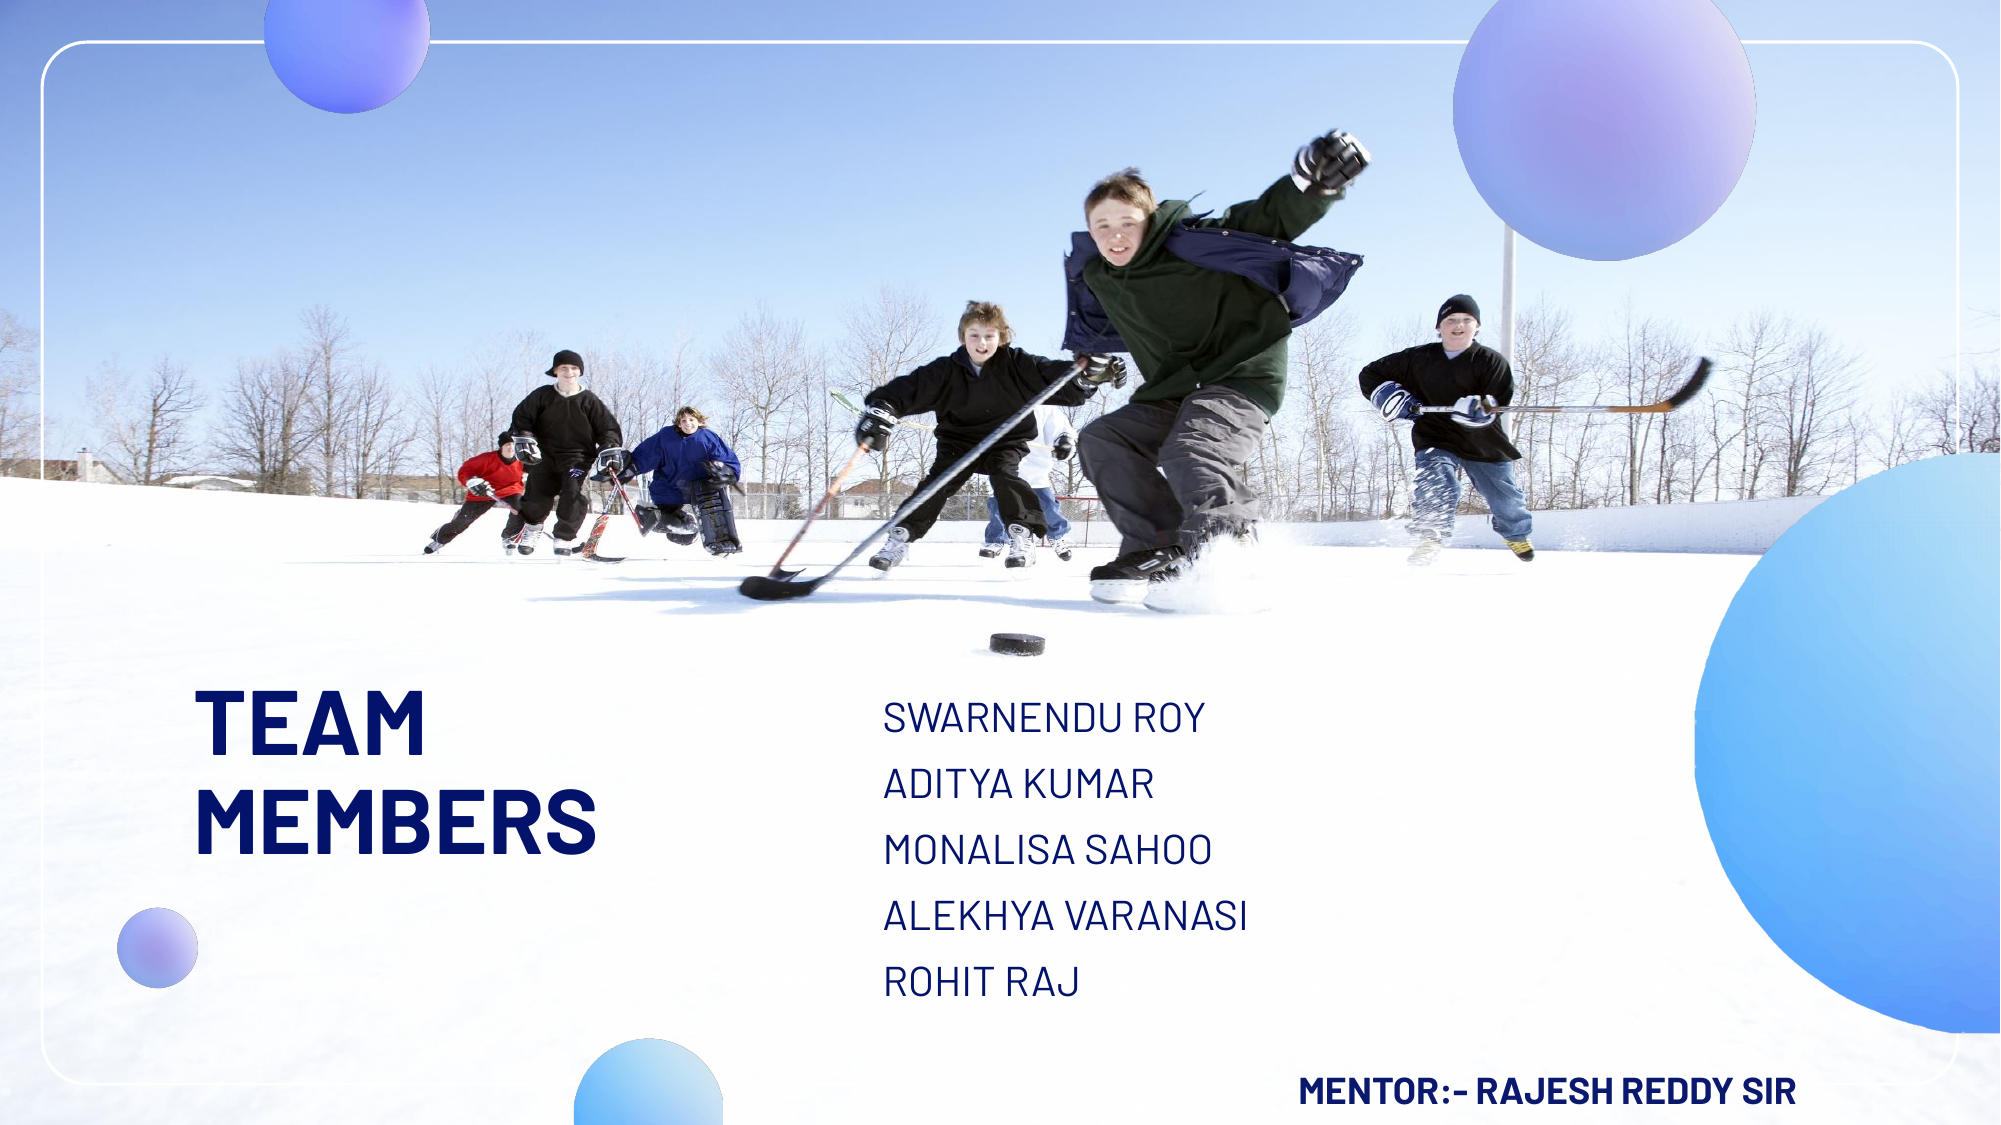

# TEAM MEMBERS
SWARNENDU ROY
ADITYA KUMAR
MONALISA SAHOO
ALEKHYA VARANASI
ROHIT RAJ
MENTOR:- RAJESH REDDY SIR